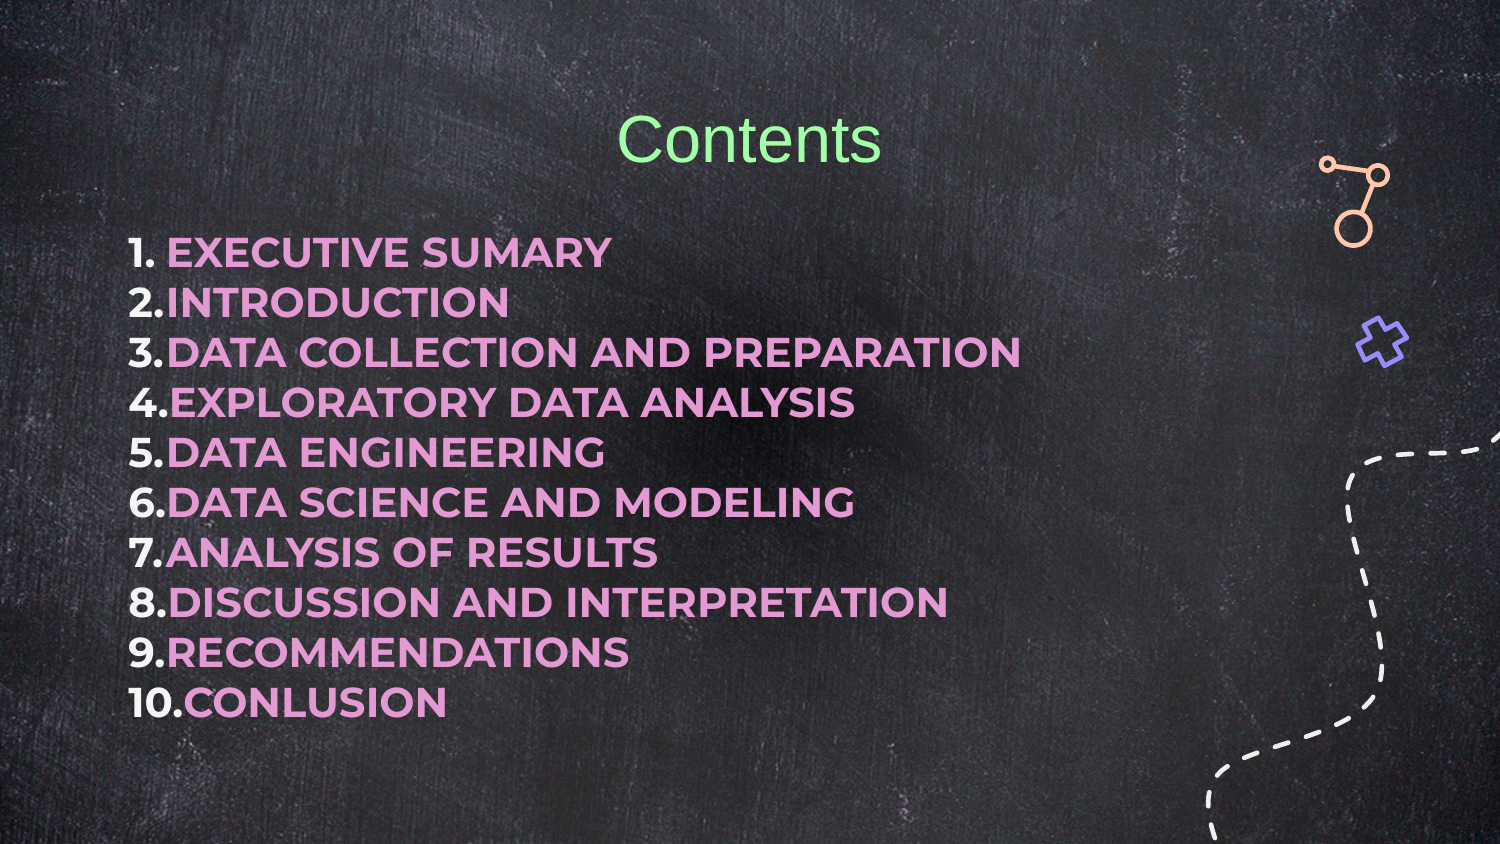

# Contents
EXECUTIVE SUMARY
INTRODUCTION
DATA COLLECTION AND PREPARATION
EXPLORATORY DATA ANALYSIS
DATA ENGINEERING
DATA SCIENCE AND MODELING
ANALYSIS OF RESULTS
DISCUSSION AND INTERPRETATION
RECOMMENDATIONS
CONLUSION